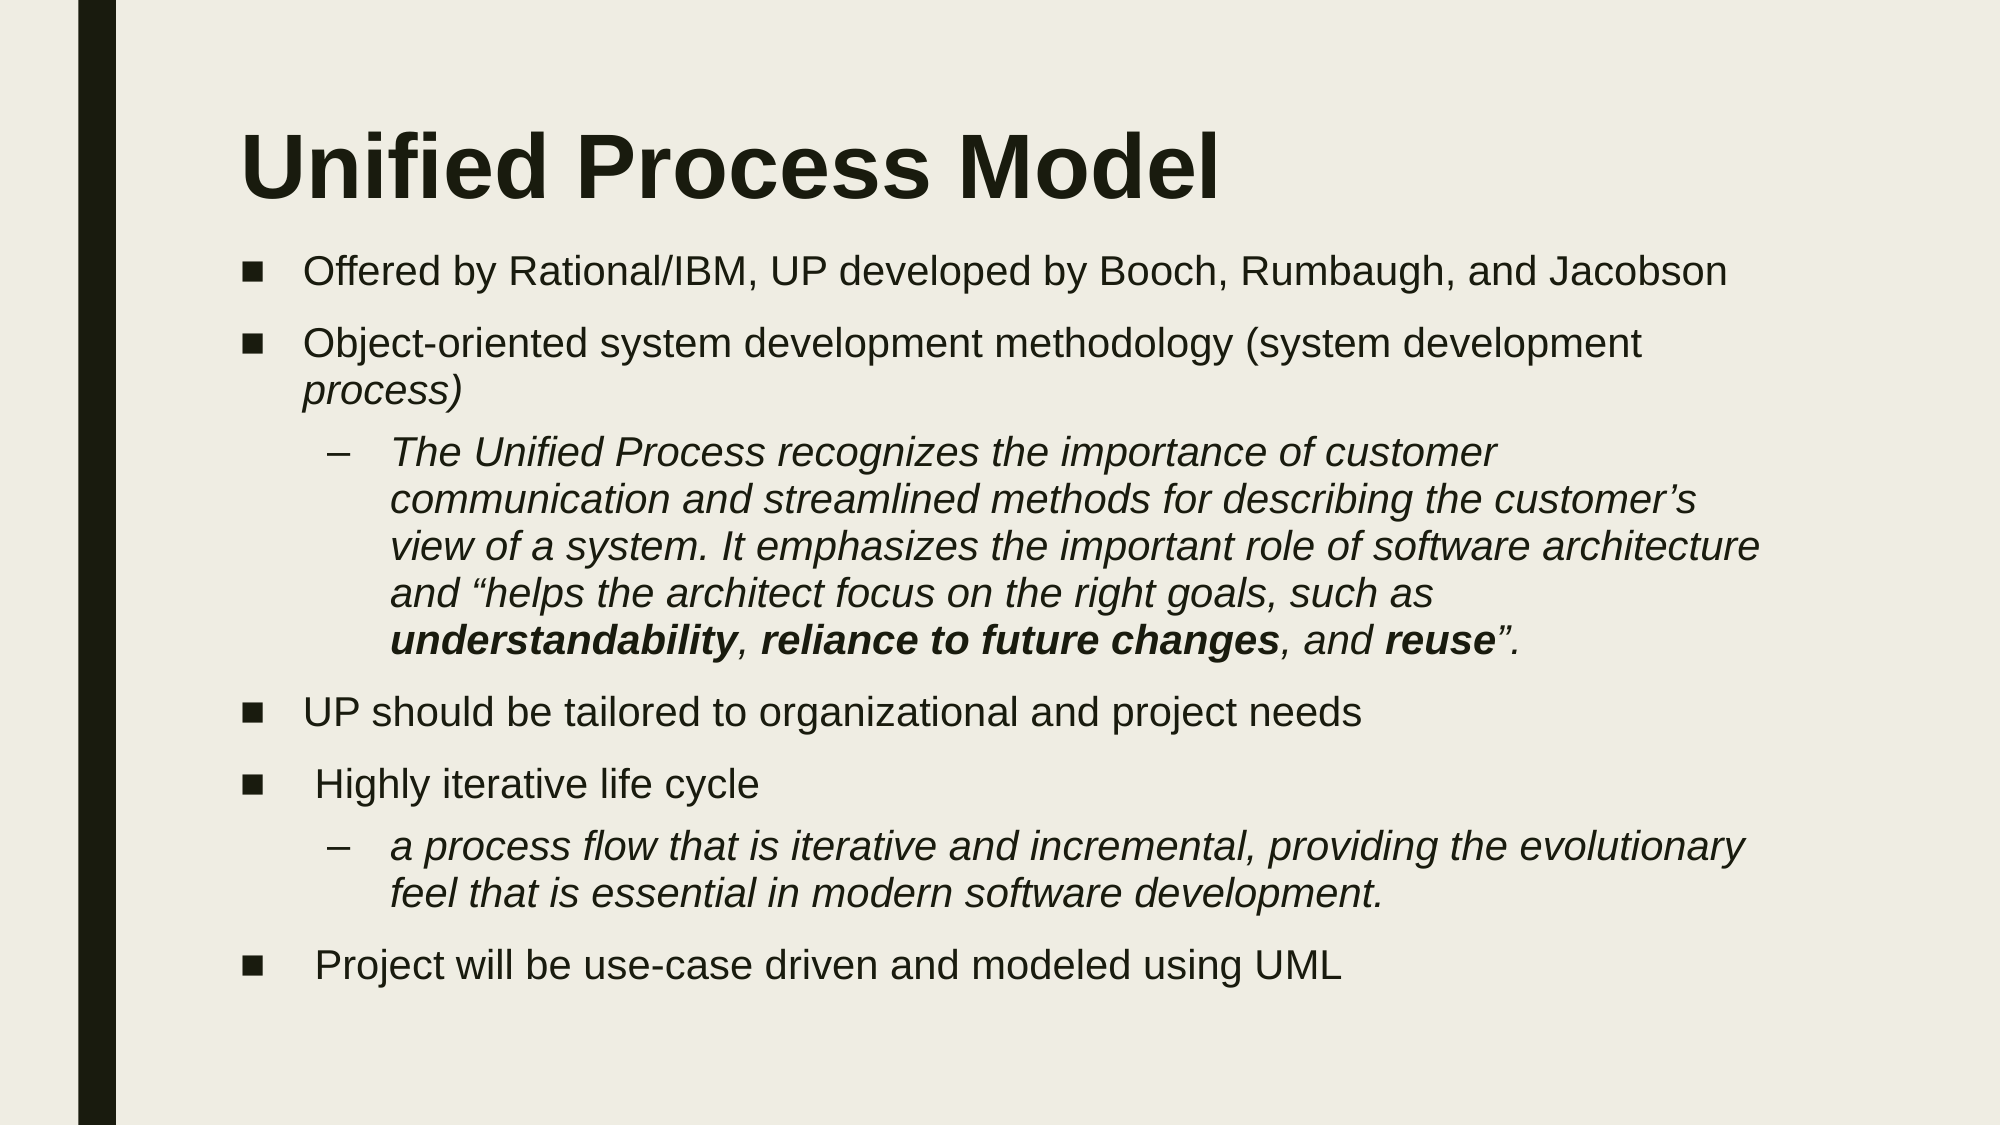

# Unified Process Model
Offered by Rational/IBM, UP developed by Booch, Rumbaugh, and Jacobson
Object-oriented system development methodology (system development process)
The Unified Process recognizes the importance of customer communication and streamlined methods for describing the customer’s view of a system. It emphasizes the important role of software architecture and “helps the architect focus on the right goals, such as understandability, reliance to future changes, and reuse”.
UP should be tailored to organizational and project needs
 Highly iterative life cycle
a process flow that is iterative and incremental, providing the evolutionary feel that is essential in modern software development.
 Project will be use-case driven and modeled using UML